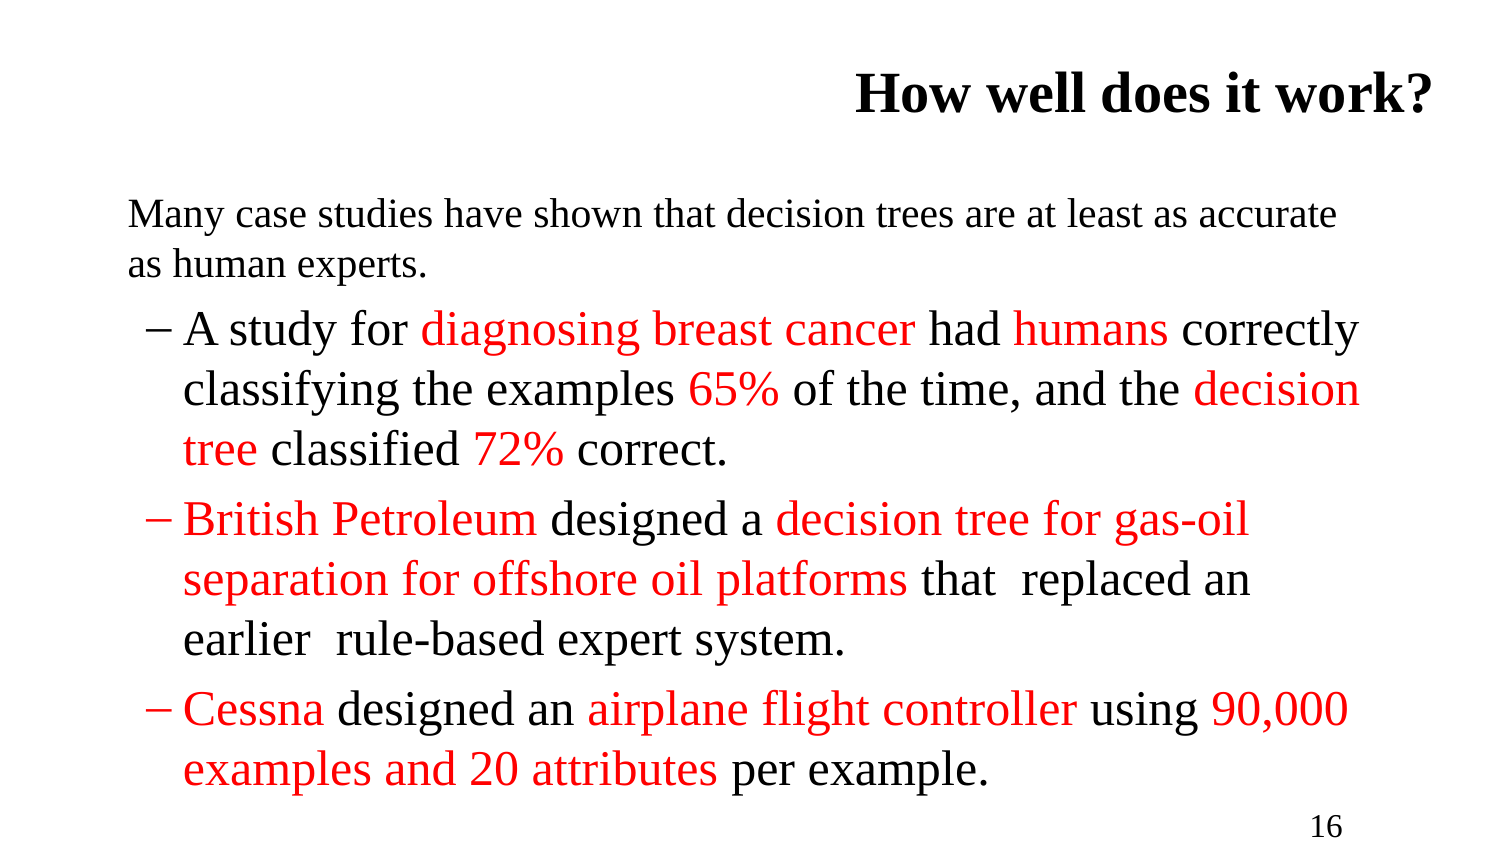

# How well does it work?
Many case studies have shown that decision trees are at least as accurate as human experts.
A study for diagnosing breast cancer had humans correctly classifying the examples 65% of the time, and the decision tree classified 72% correct.
British Petroleum designed a decision tree for gas-oil separation for offshore oil platforms that  replaced an earlier  rule-based expert system.
Cessna designed an airplane flight controller using 90,000 examples and 20 attributes per example.